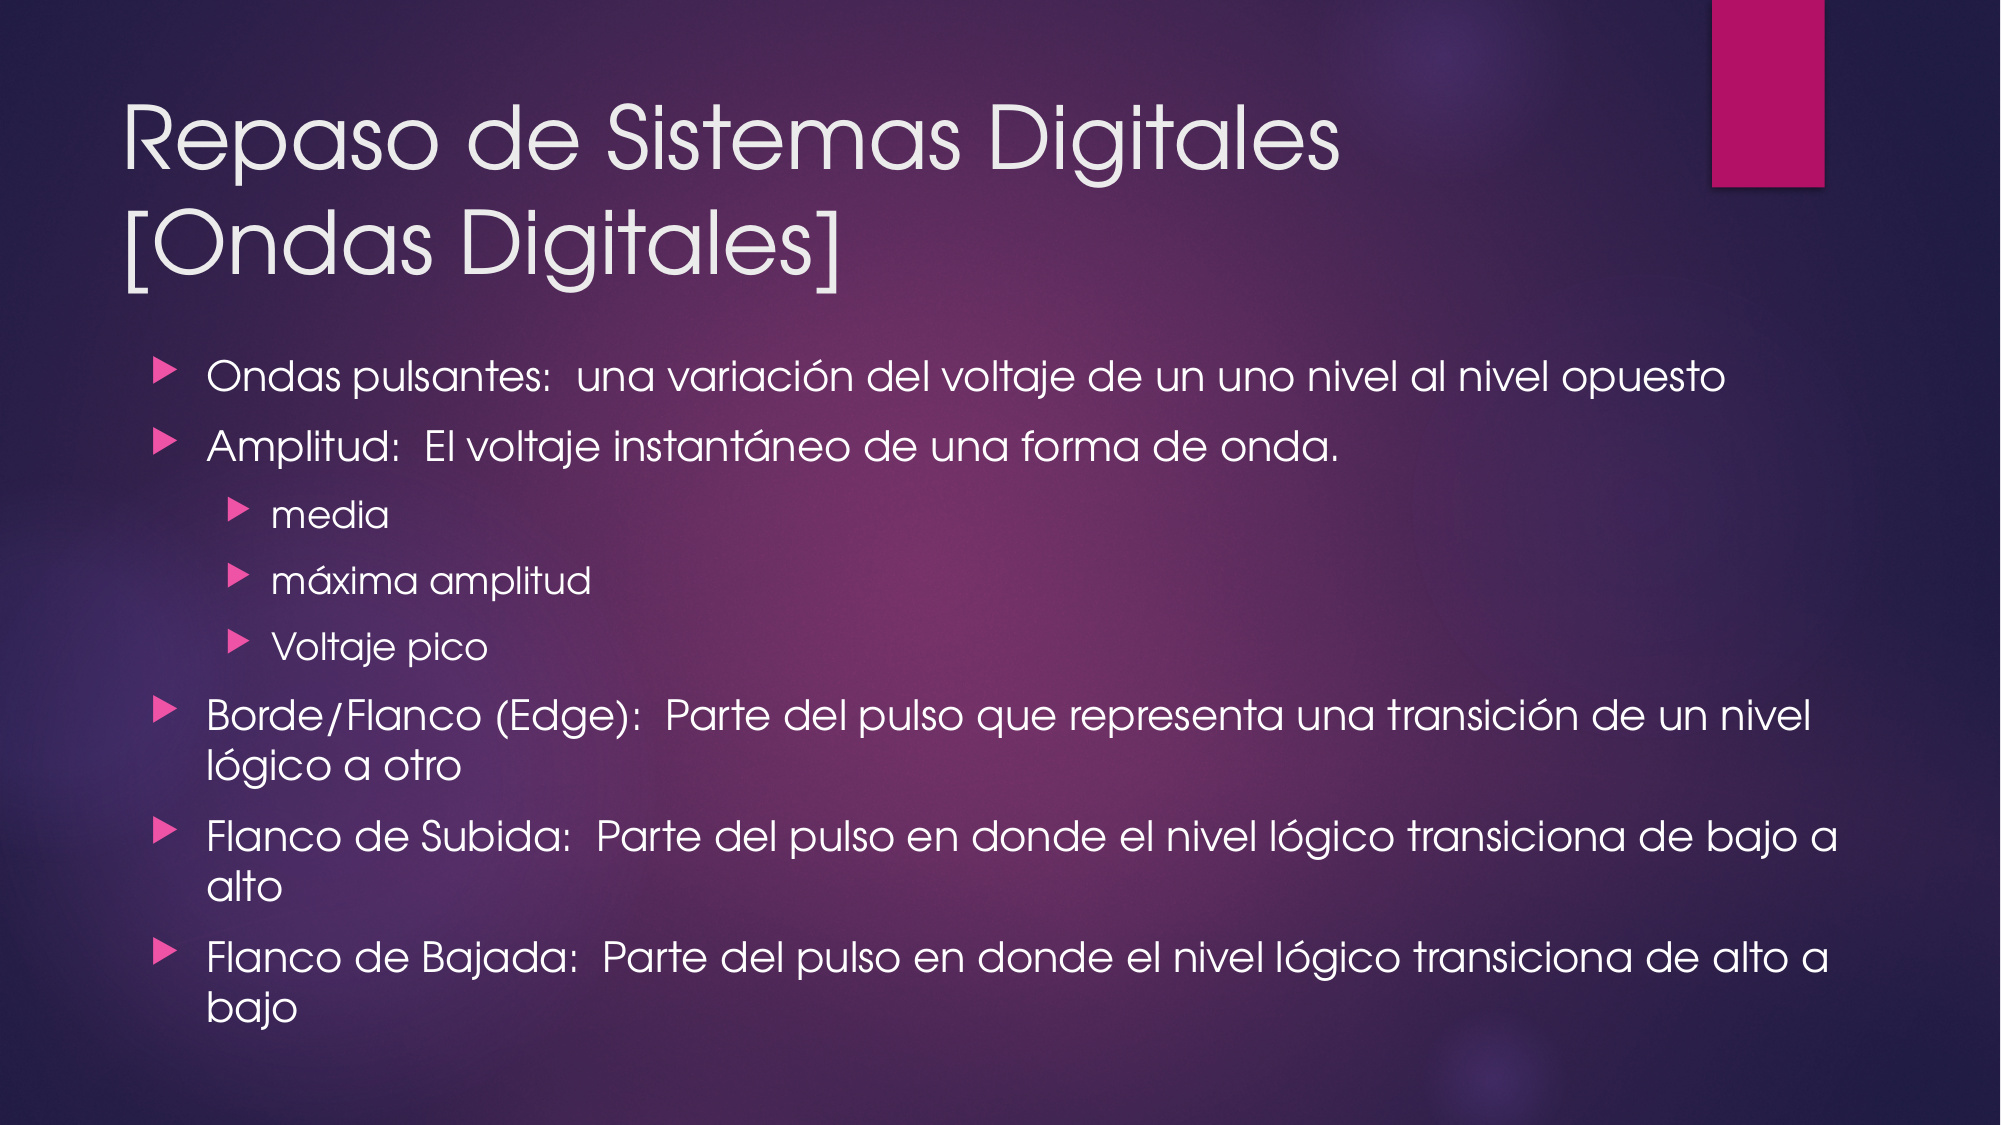

# Repaso de Sistemas Digitales [Ondas Digitales]
Ondas pulsantes:  una variación del voltaje de un uno nivel al nivel opuesto
Amplitud:  El voltaje instantáneo de una forma de onda.
media
máxima amplitud
Voltaje pico
Borde/Flanco (Edge):  Parte del pulso que representa una transición de un nivel lógico a otro
Flanco de Subida:  Parte del pulso en donde el nivel lógico transiciona de bajo a alto
Flanco de Bajada:  Parte del pulso en donde el nivel lógico transiciona de alto a bajo